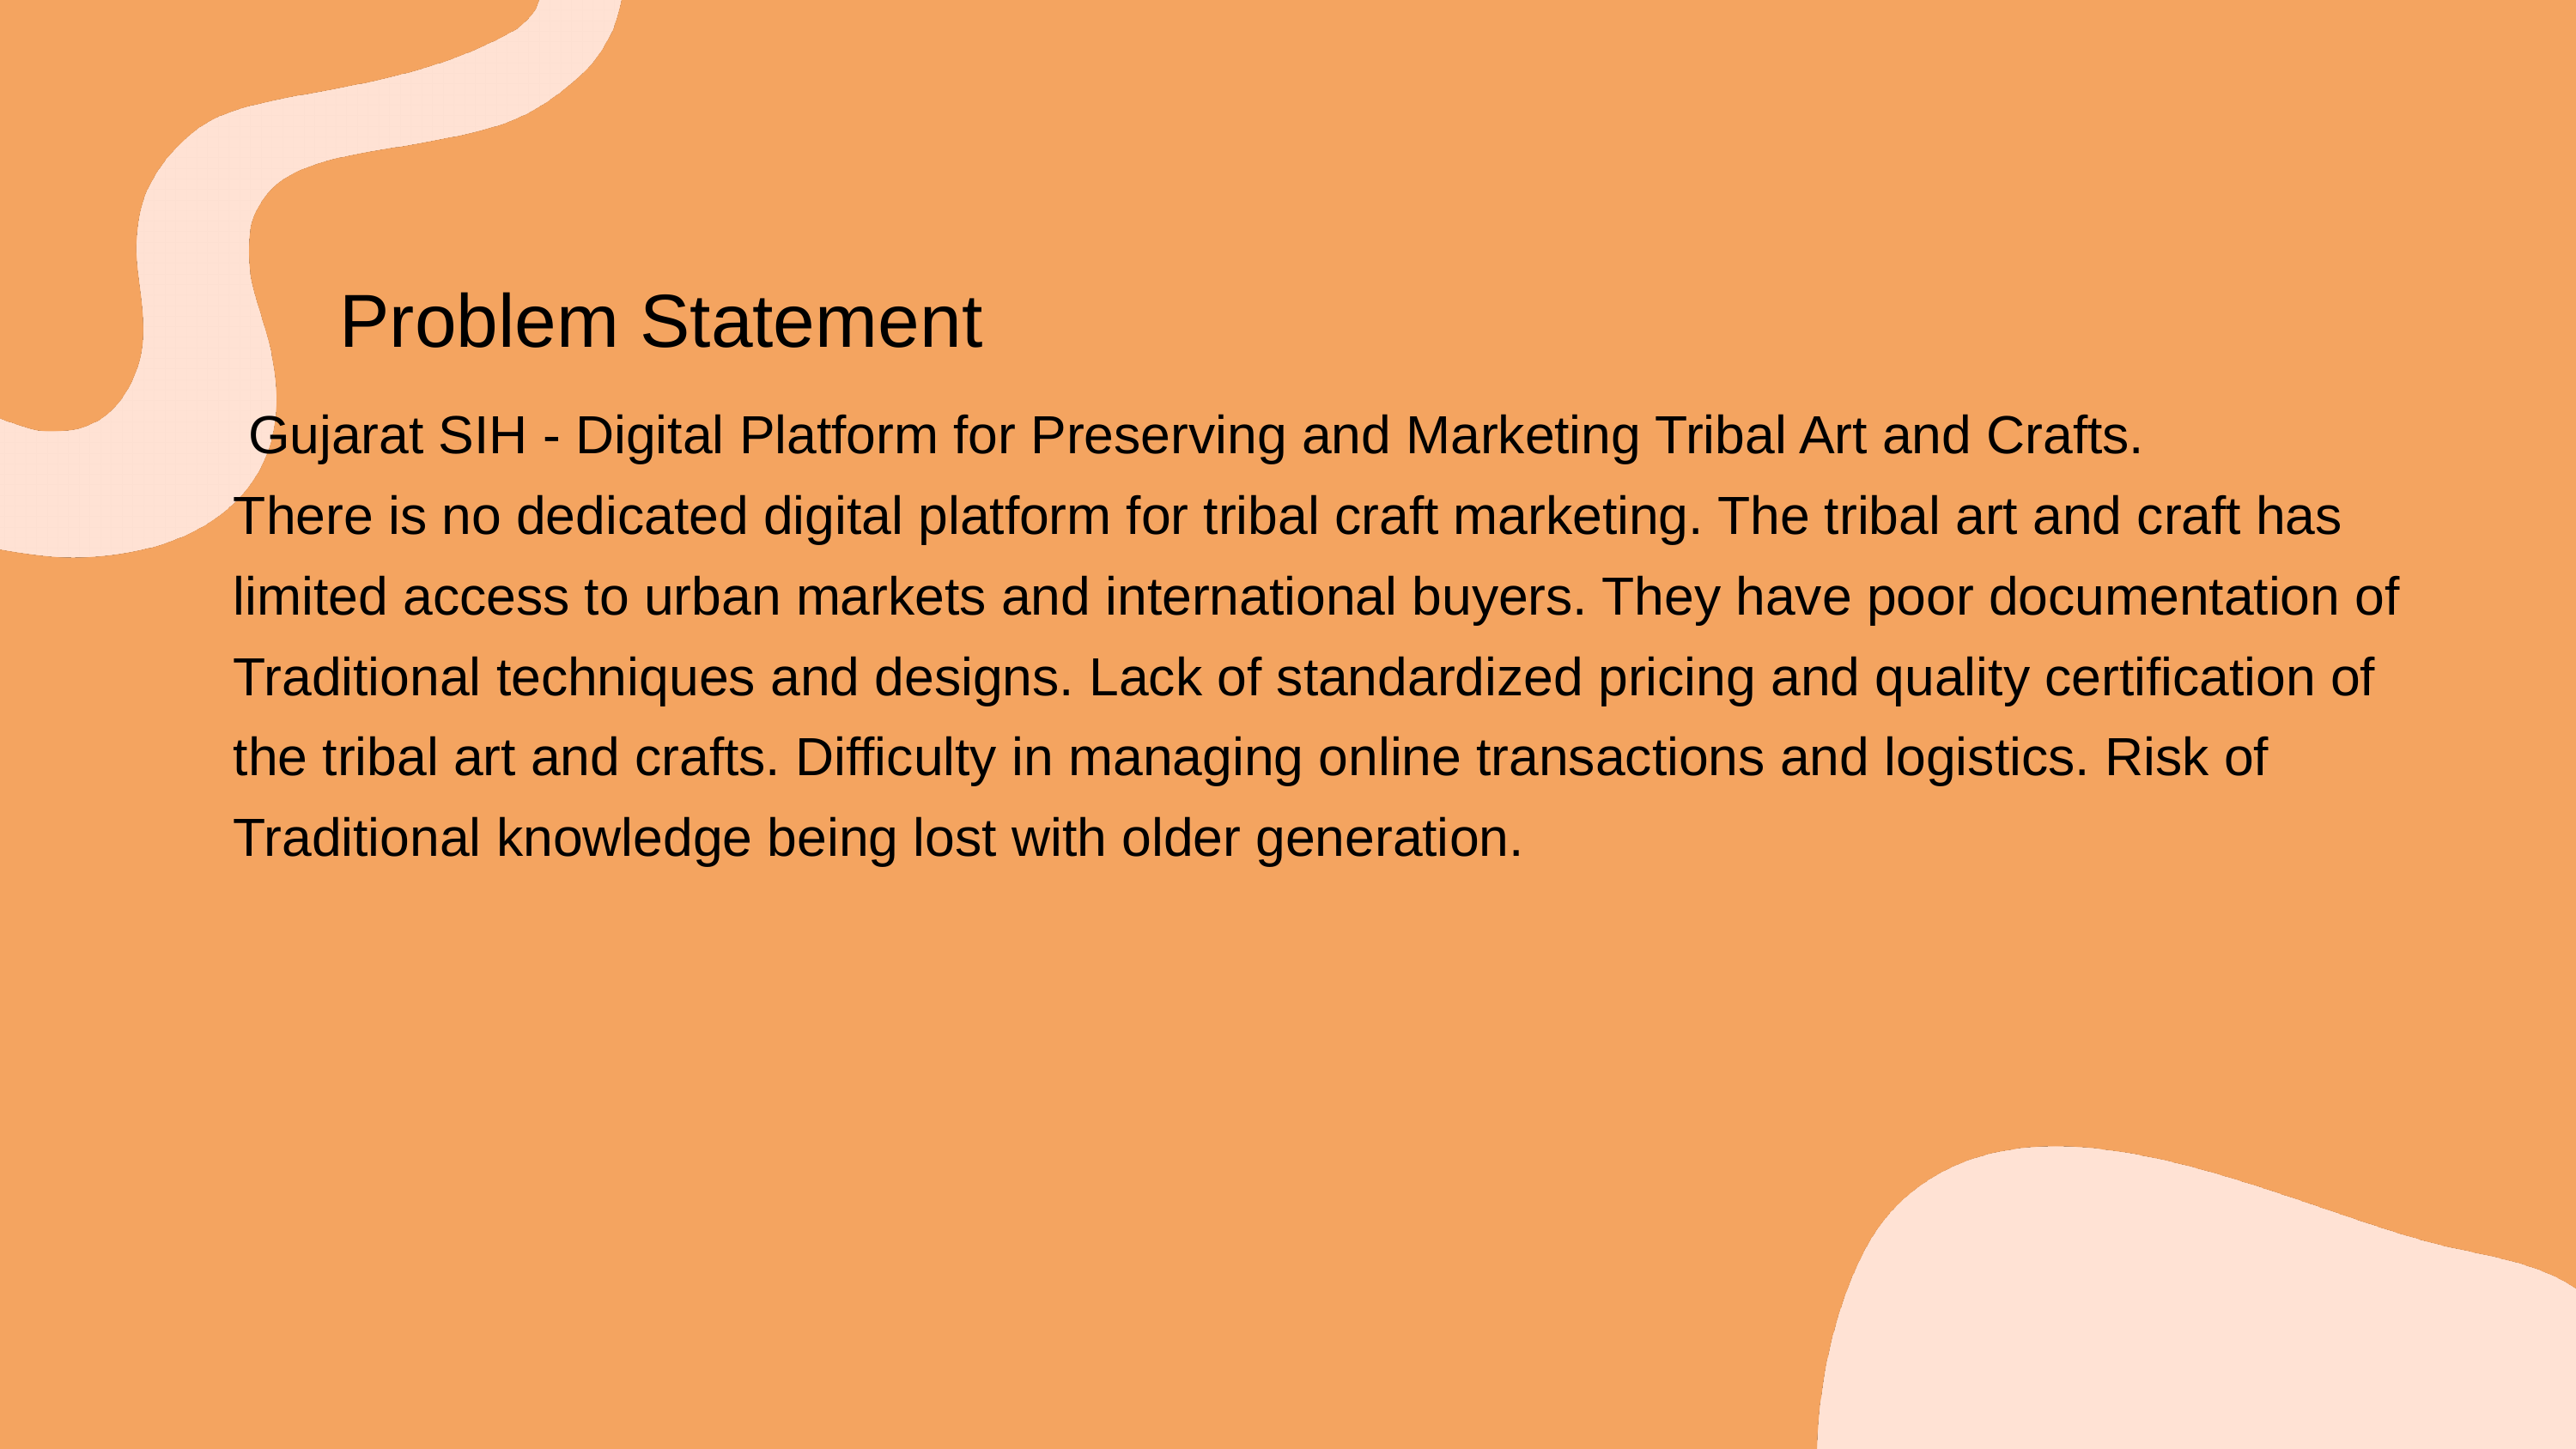

Problem Statement

 Gujarat SIH - Digital Platform for Preserving and Marketing Tribal Art and Crafts.
There is no dedicated digital platform for tribal craft marketing. The tribal art and craft has limited access to urban markets and international buyers. They have poor documentation of Traditional techniques and designs. Lack of standardized pricing and quality certification of the tribal art and crafts. Difficulty in managing online transactions and logistics. Risk of Traditional knowledge being lost with older generation.